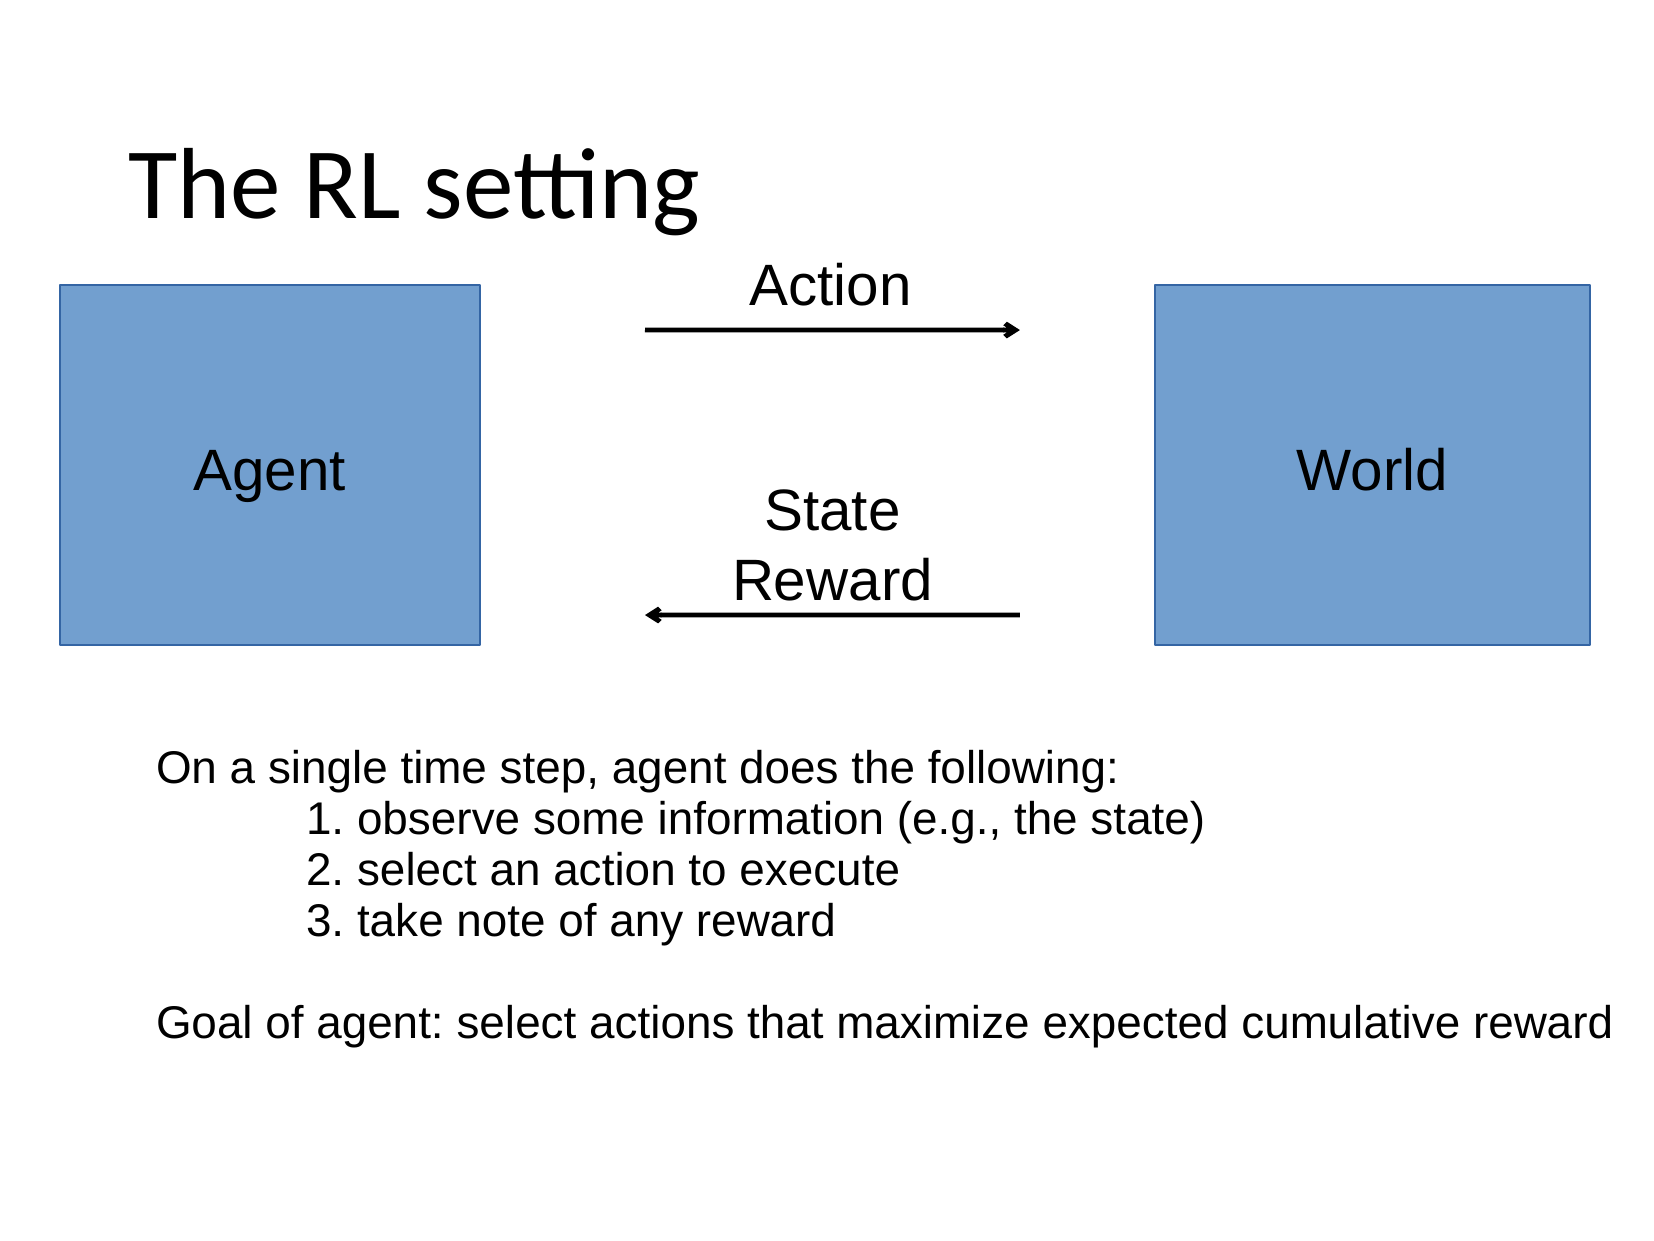

# The RL setting
Action
Agent
World

State
Reward

On a single time step, agent does the following:
	1. observe some information (e.g., the state)
	2. select an action to execute
	3. take note of any reward

Goal of agent: select actions that maximize expected cumulative reward